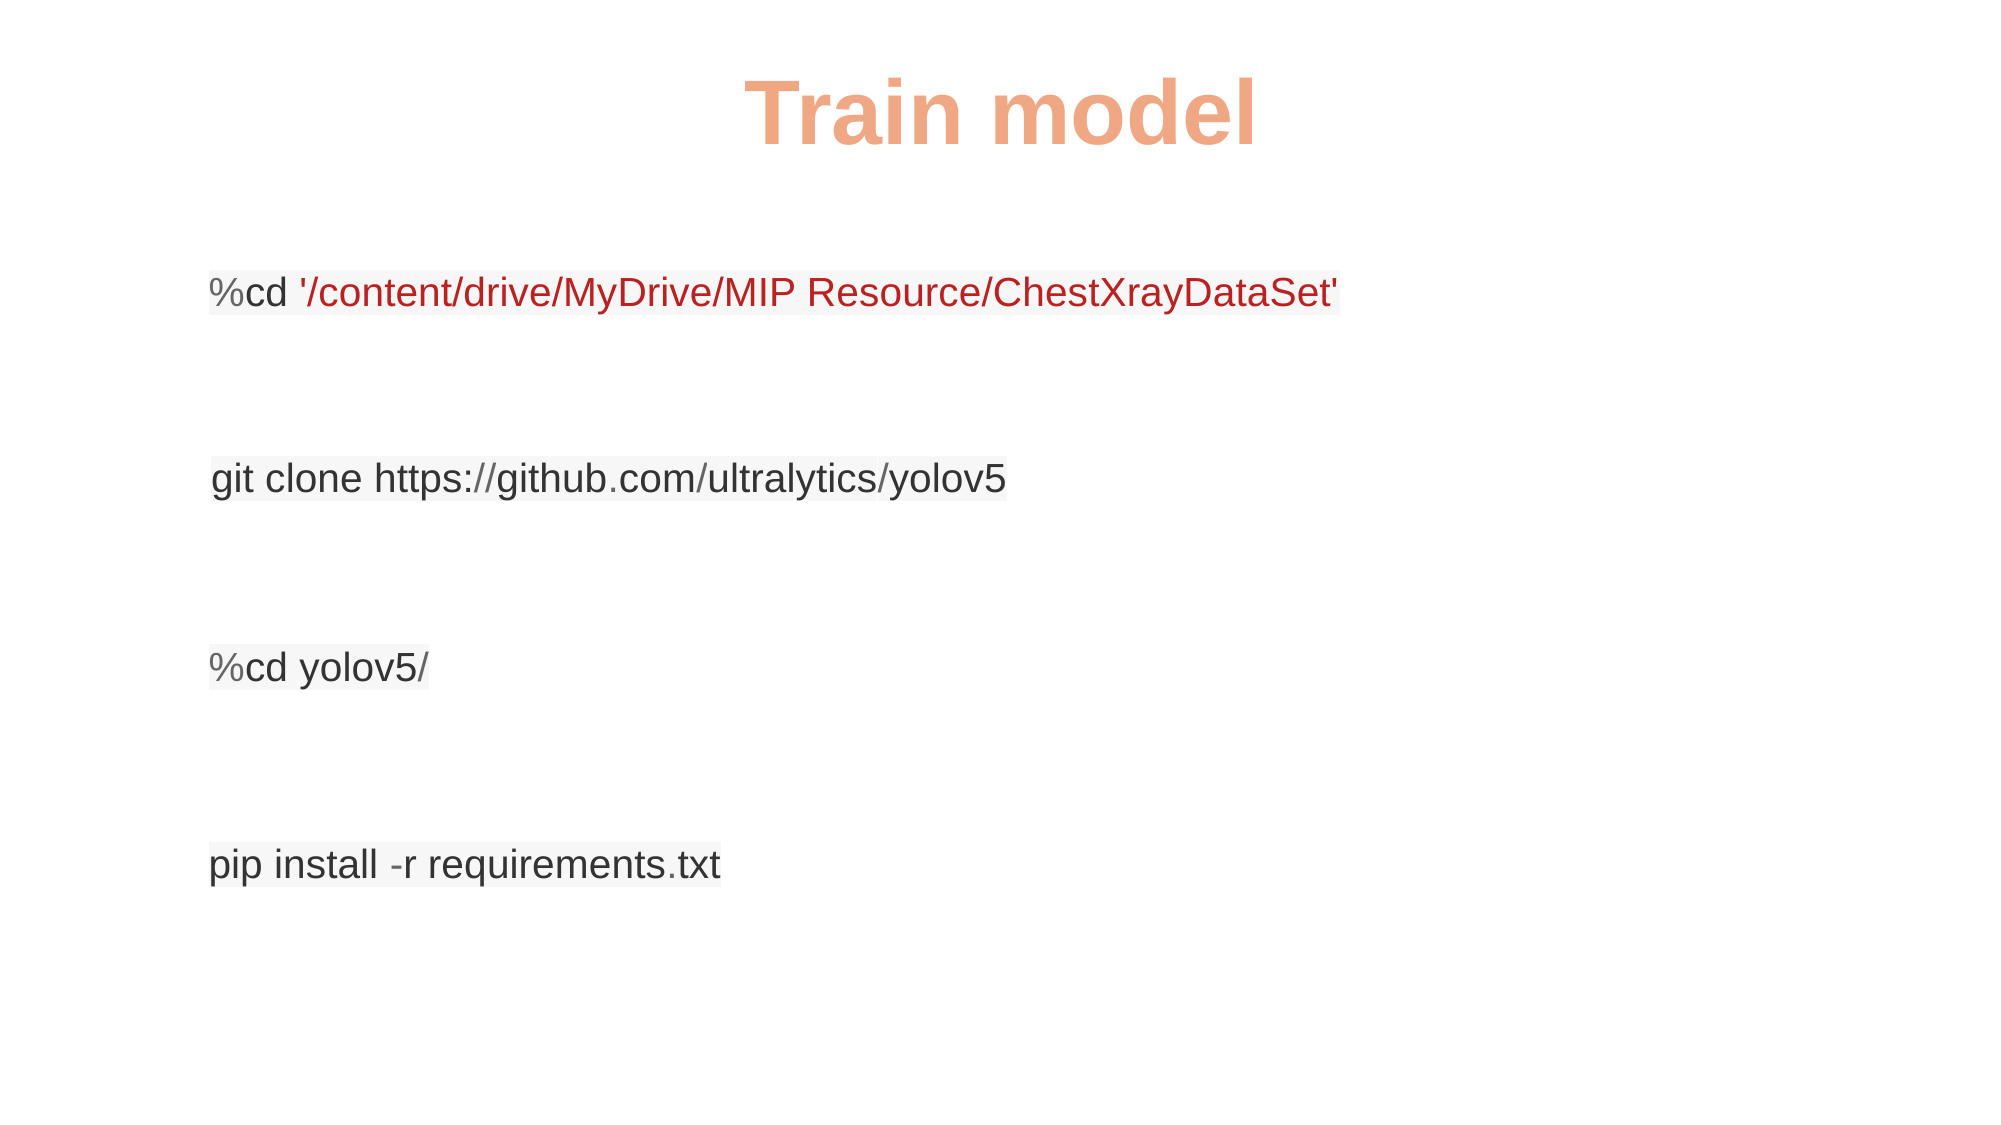

Train model
%cd '/content/drive/MyDrive/MIP Resource/ChestXrayDataSet'

git clone https://github.com/ultralytics/yolov5
%cd yolov5/
pip install -r requirements.txt